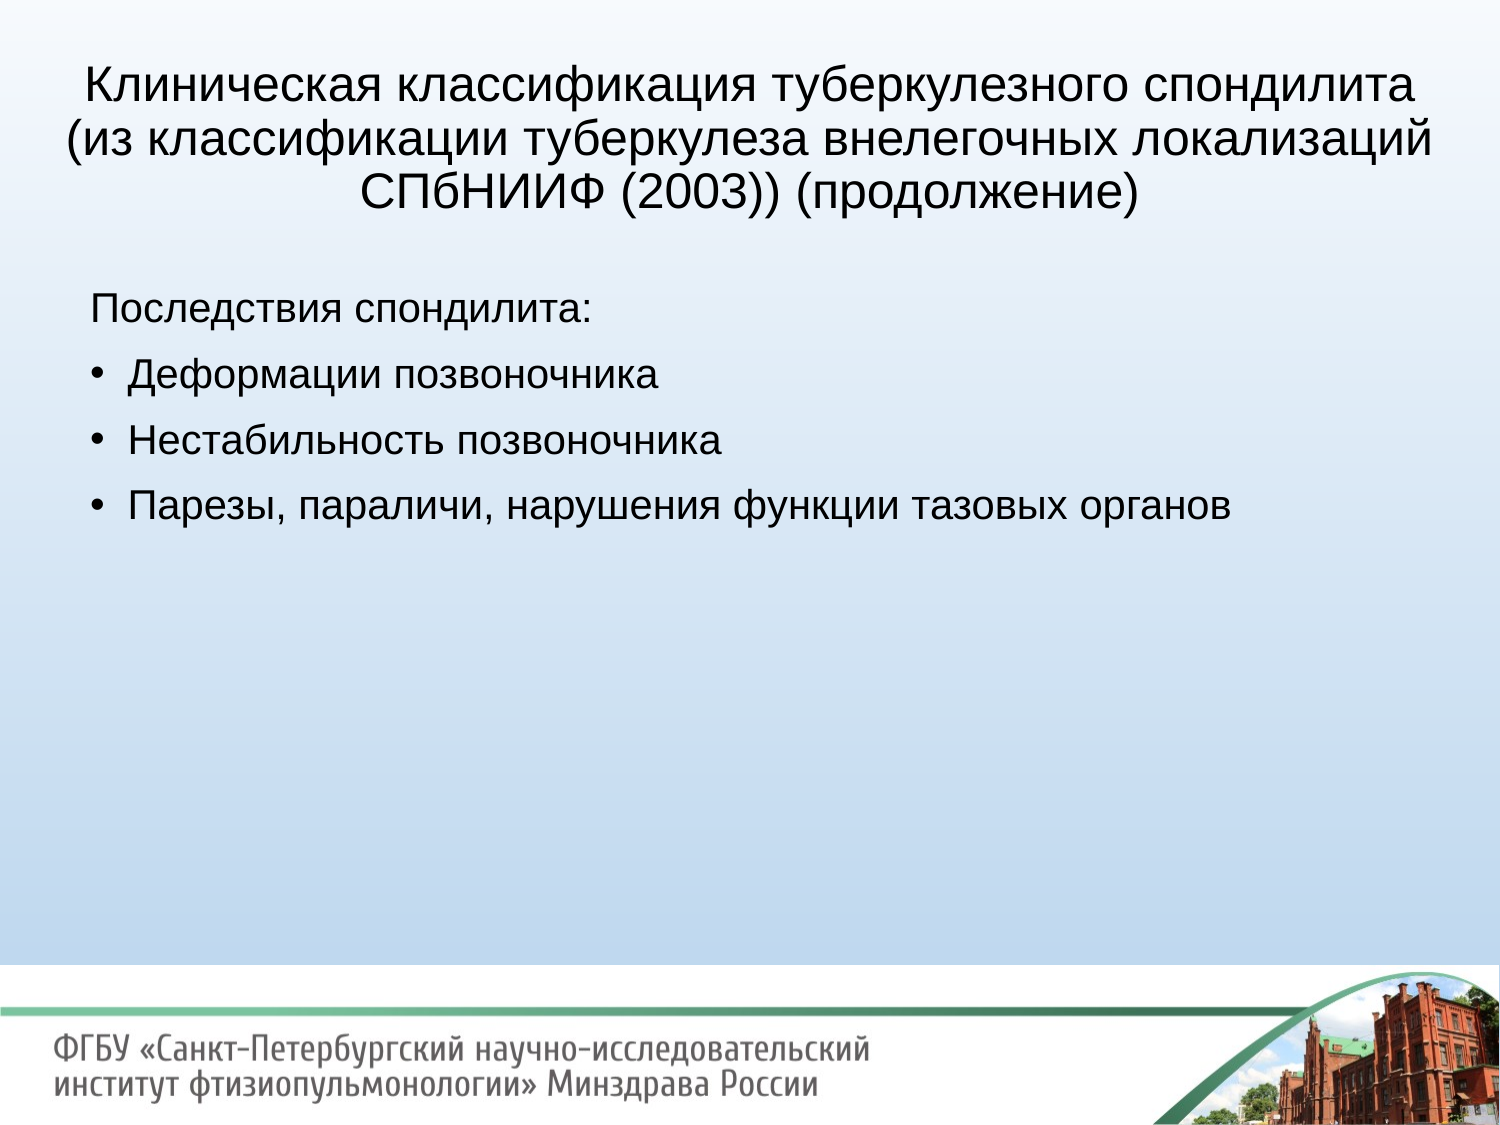

# Клиническая классификация туберкулезного спондилита (из классификации туберкулеза внелегочных локализаций СПбНИИФ (2003)) (продолжение)
Последствия спондилита:
Деформации позвоночника
Нестабильность позвоночника
Парезы, параличи, нарушения функции тазовых органов